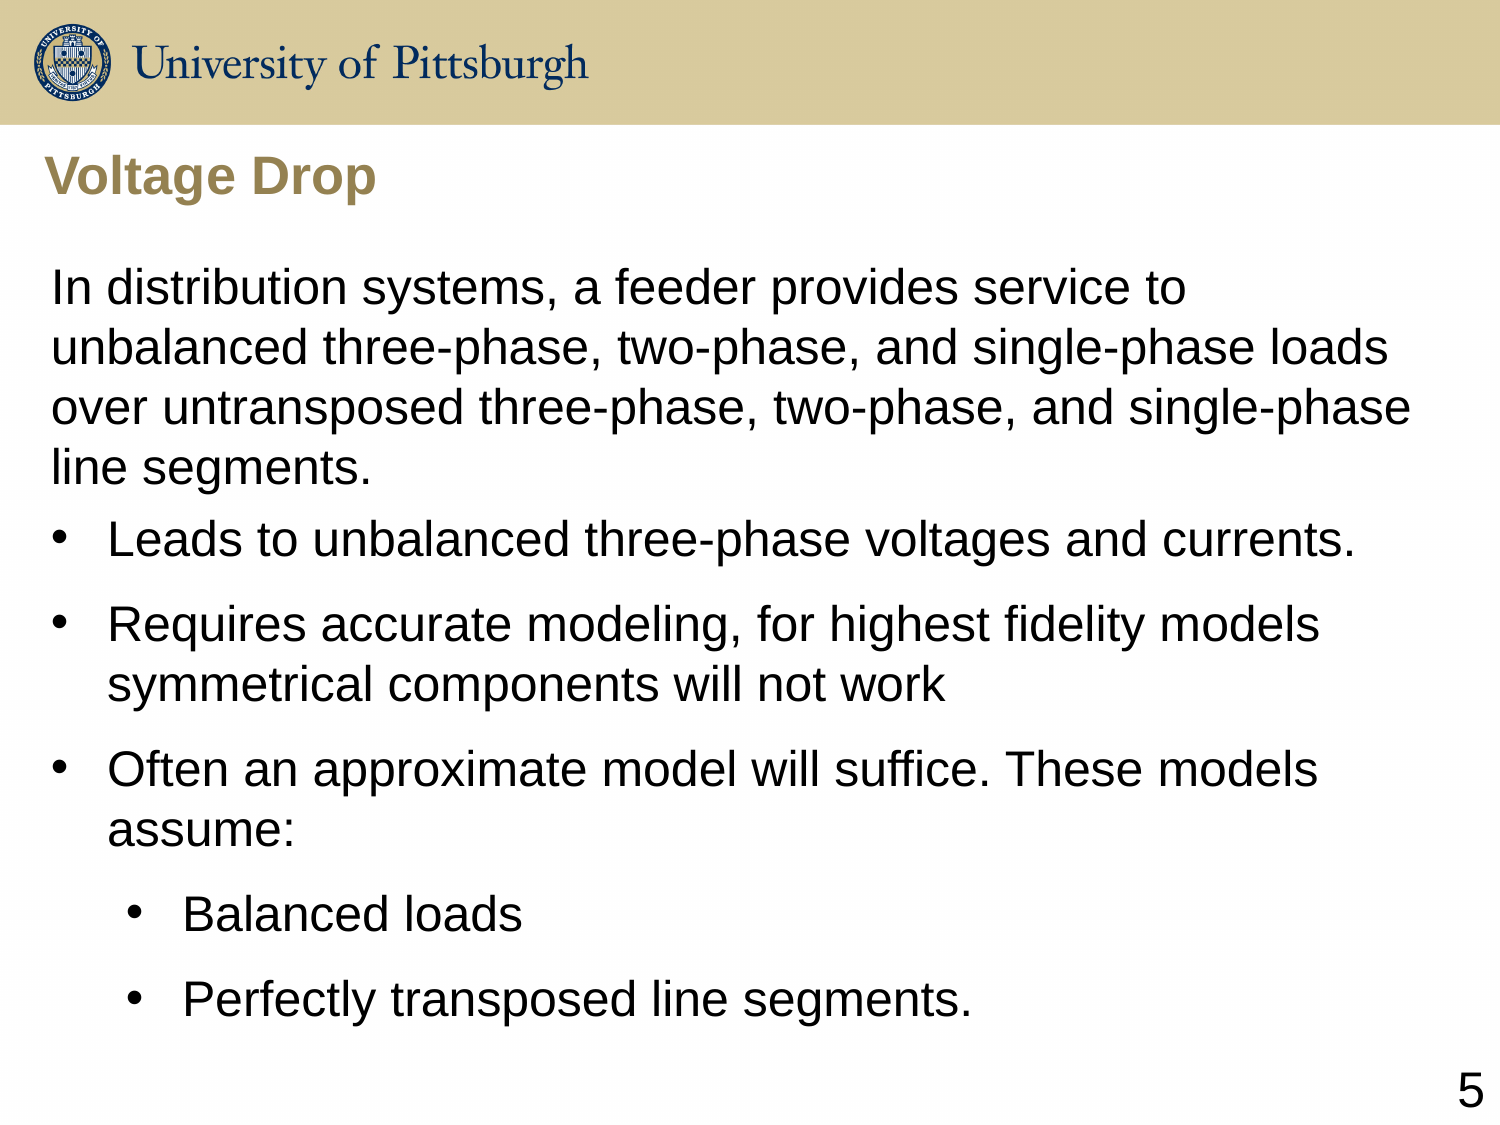

# Voltage Drop
In distribution systems, a feeder provides service to unbalanced three-phase, two-phase, and single-phase loads over untransposed three-phase, two-phase, and single-phase line segments.
Leads to unbalanced three-phase voltages and currents.
Requires accurate modeling, for highest fidelity models symmetrical components will not work
Often an approximate model will suffice. These models assume:
Balanced loads
Perfectly transposed line segments.
5